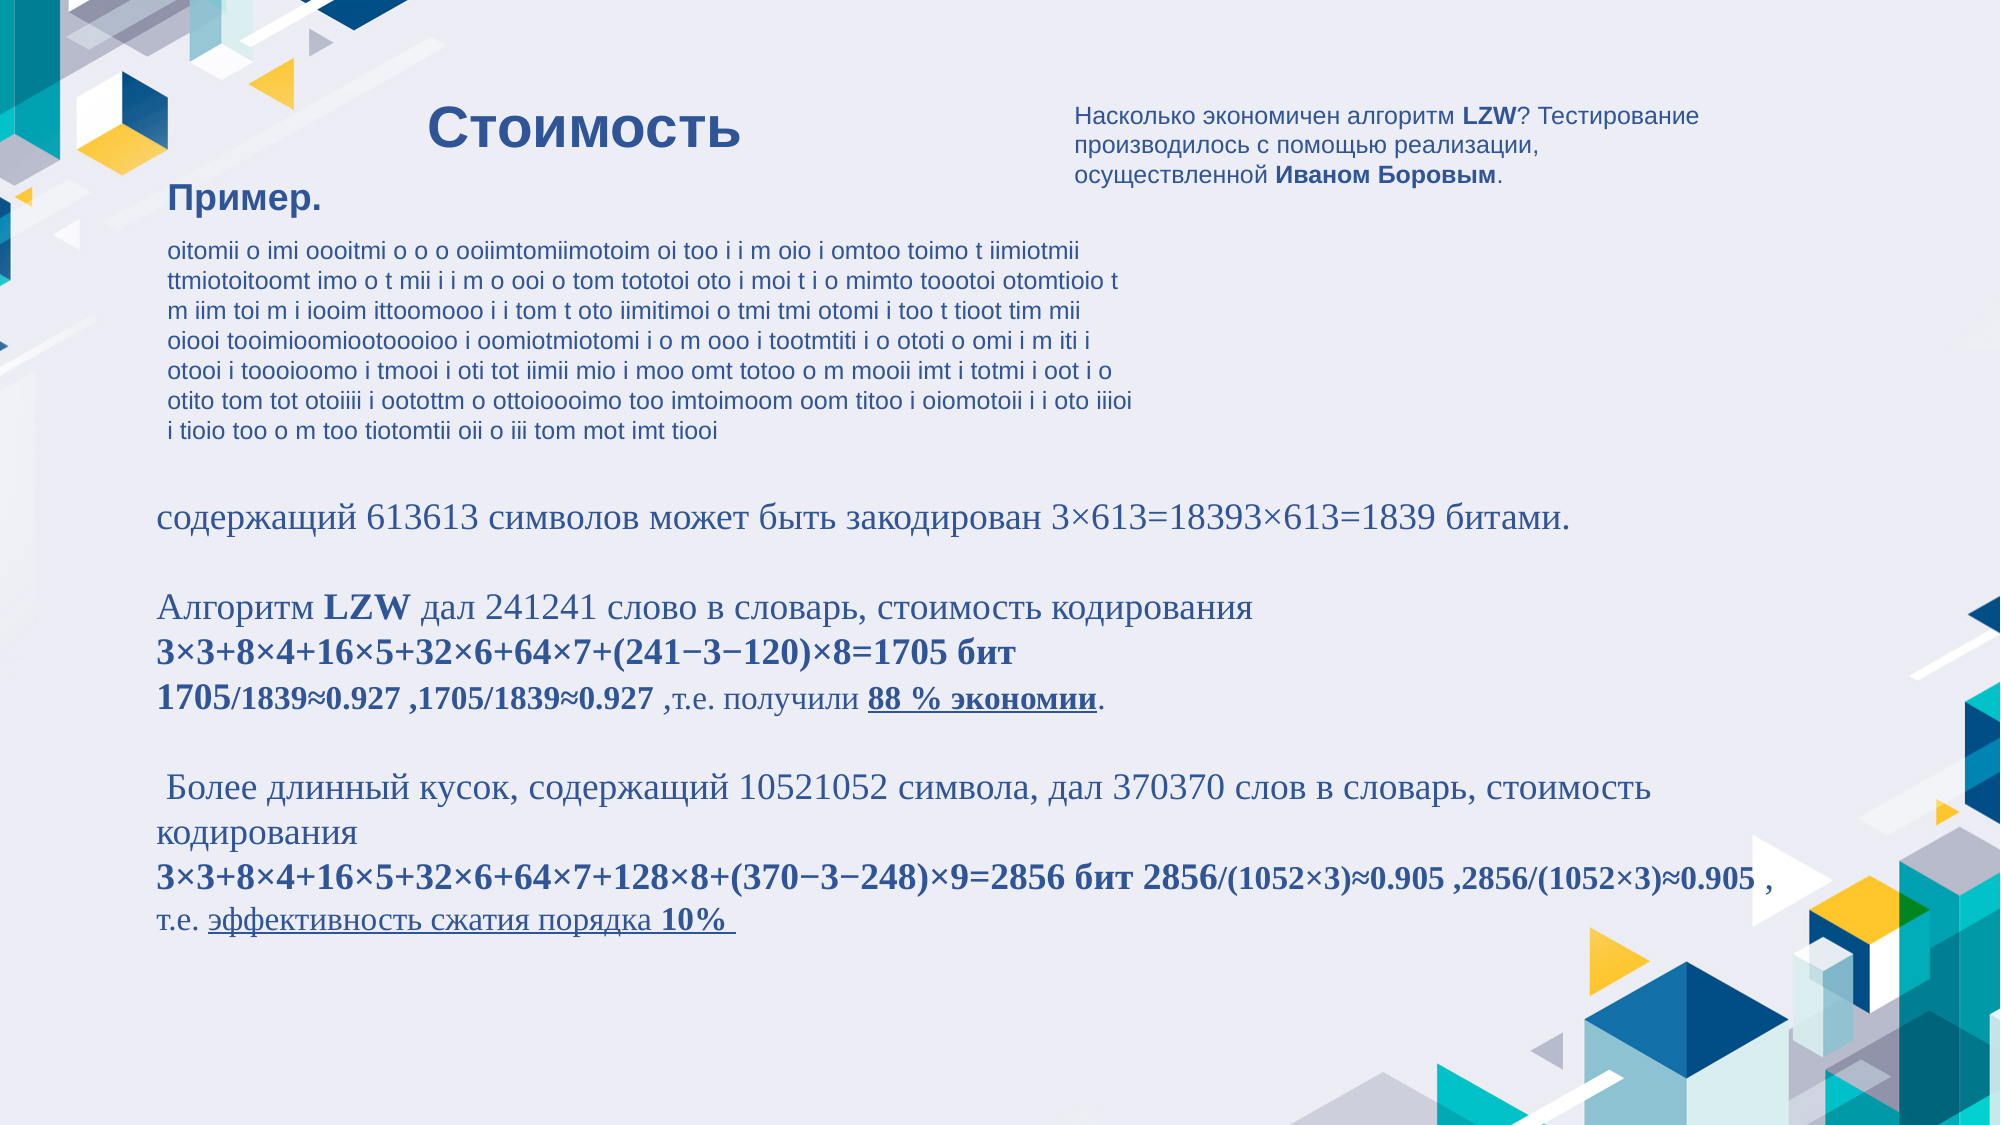

Стоимость
Насколько экономичен алгоритм LZW? Тестирование производилось с помощью реализации, осуществленной Иваном Боровым.
Пример.
oitomii o imi oooitmi o o o ooiimtomiimotoim oi too i i m oio i omtoo toimo t iimiotmii ttmiotoitoomt imo o t mii i i m o ooi o tom tototoi oto i moi t i o mimto toootoi otomtioio t m iim toi m i iooim ittoomooo i i tom t oto iimitimoi o tmi tmi otomi i too t tioot tim mii oiooi tooimioomiootoooioo i oomiotmiotomi i o m ooo i tootmtiti i o ototi o omi i m iti i otooi i toooioomo i tmooi i oti tot iimii mio i moo omt totoo o m mooii imt i totmi i oot i o otito tom tot otoiiii i ootottm o ottoioooimo too imtoimoom oom titoo i oiomotoii i i oto iiioi i tioio too o m too tiotomtii oii o iii tom mot imt tiooi
содержащий 613613 символов может быть закодирован 3×613=18393×613=1839 битами.

Алгоритм LZW дал 241241 слово в словарь, стоимость кодирования
3×3+8×4+16×5+32×6+64×7+(241−3−120)×8=1705 бит
1705/1839≈0.927 ,1705/1839≈0.927 ,т.е. получили 88 % экономии.

 Более длинный кусок, содержащий 10521052 символа, дал 370370 слов в словарь, стоимость кодирования
3×3+8×4+16×5+32×6+64×7+128×8+(370−3−248)×9=2856 бит 2856/(1052×3)≈0.905 ,2856/(1052×3)≈0.905 , т.е. эффективность сжатия порядка 10%